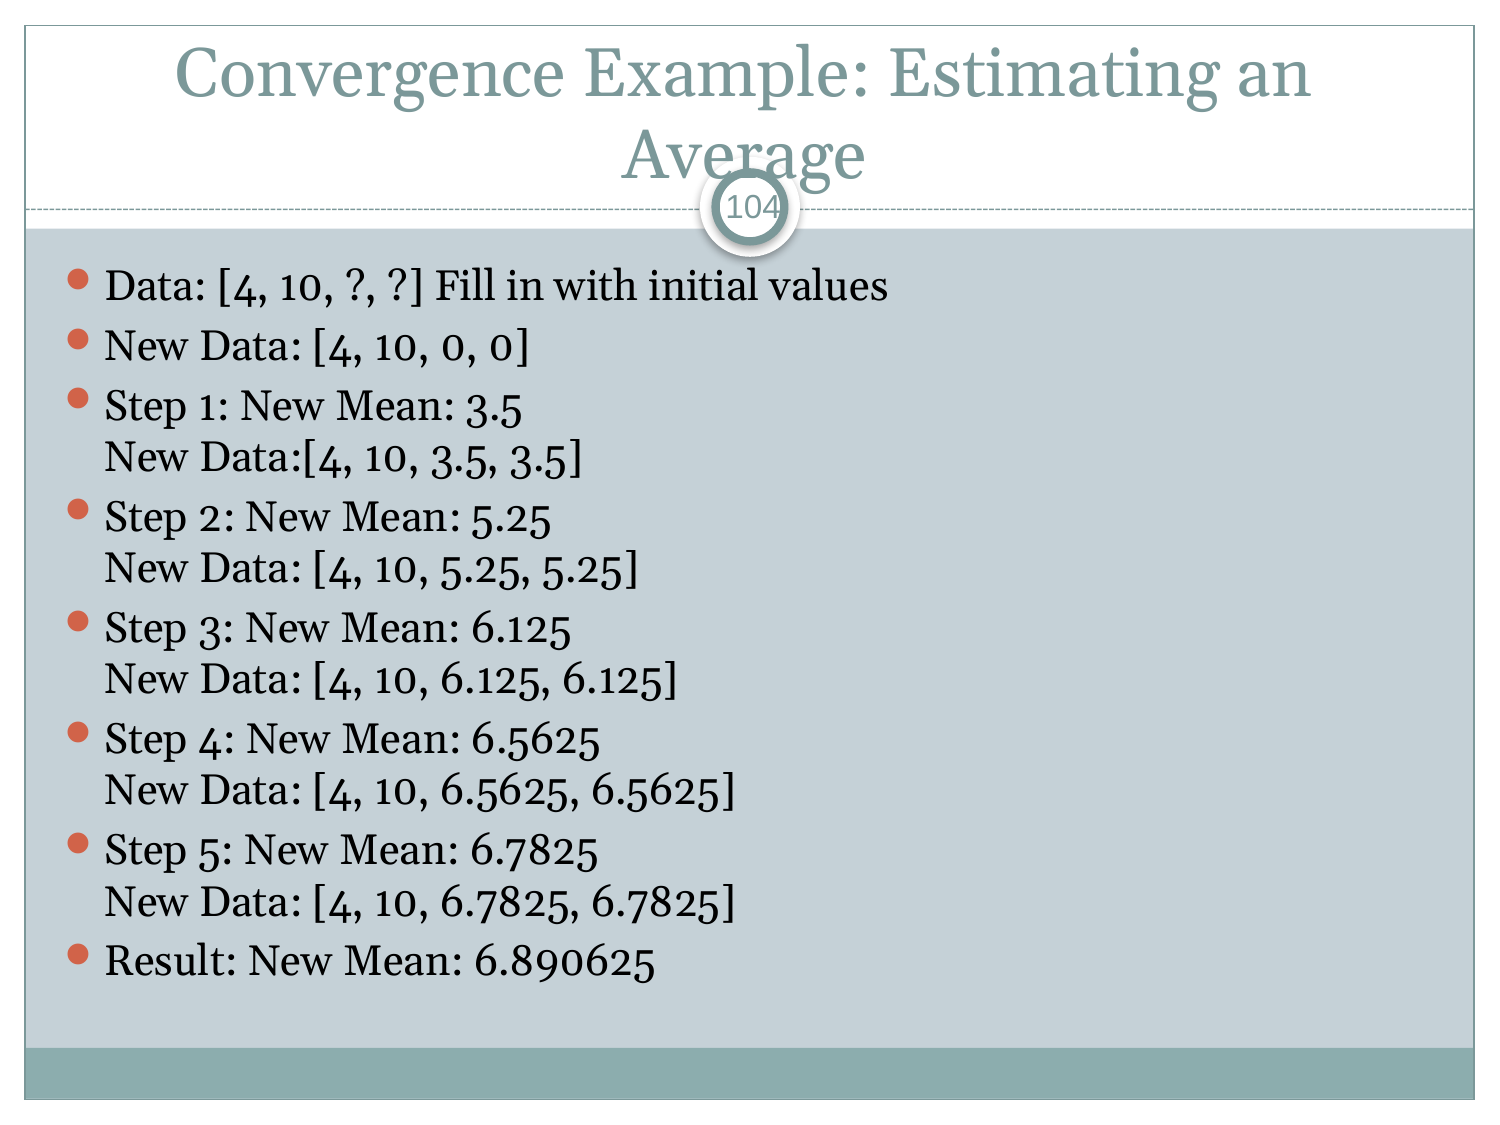

# Convergence Example: Estimating an Average
Data: [4, 10, ?, ?] Fill in with initial values
New Data: [4, 10, 0, 0]
Step 1: New Mean: 3.5
New Data:[4, 10, 3.5, 3.5]
Step 2: New Mean: 5.25
New Data: [4, 10, 5.25, 5.25]
Step 3: New Mean: 6.125
New Data: [4, 10, 6.125, 6.125]
Step 4: New Mean: 6.5625
New Data: [4, 10, 6.5625, 6.5625]
Step 5: New Mean: 6.7825
New Data: [4, 10, 6.7825, 6.7825]
Result: New Mean: 6.890625

104